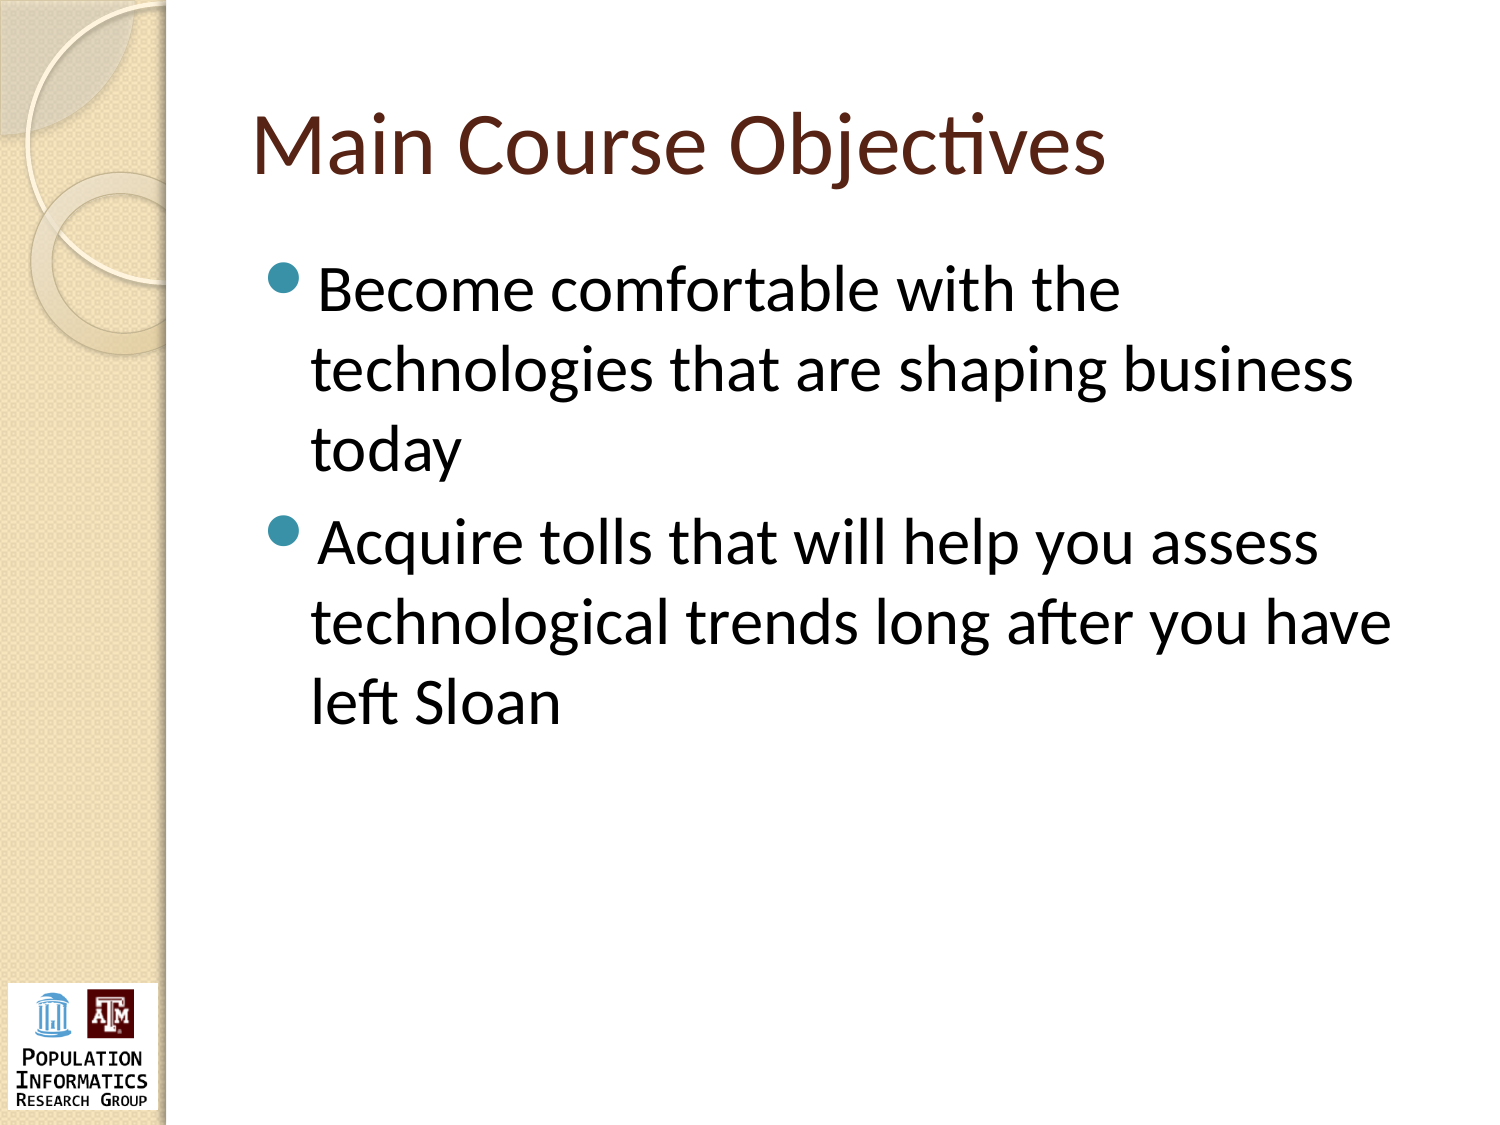

# Main Course Objectives
Become comfortable with the technologies that are shaping business today
Acquire tolls that will help you assess technological trends long after you have left Sloan